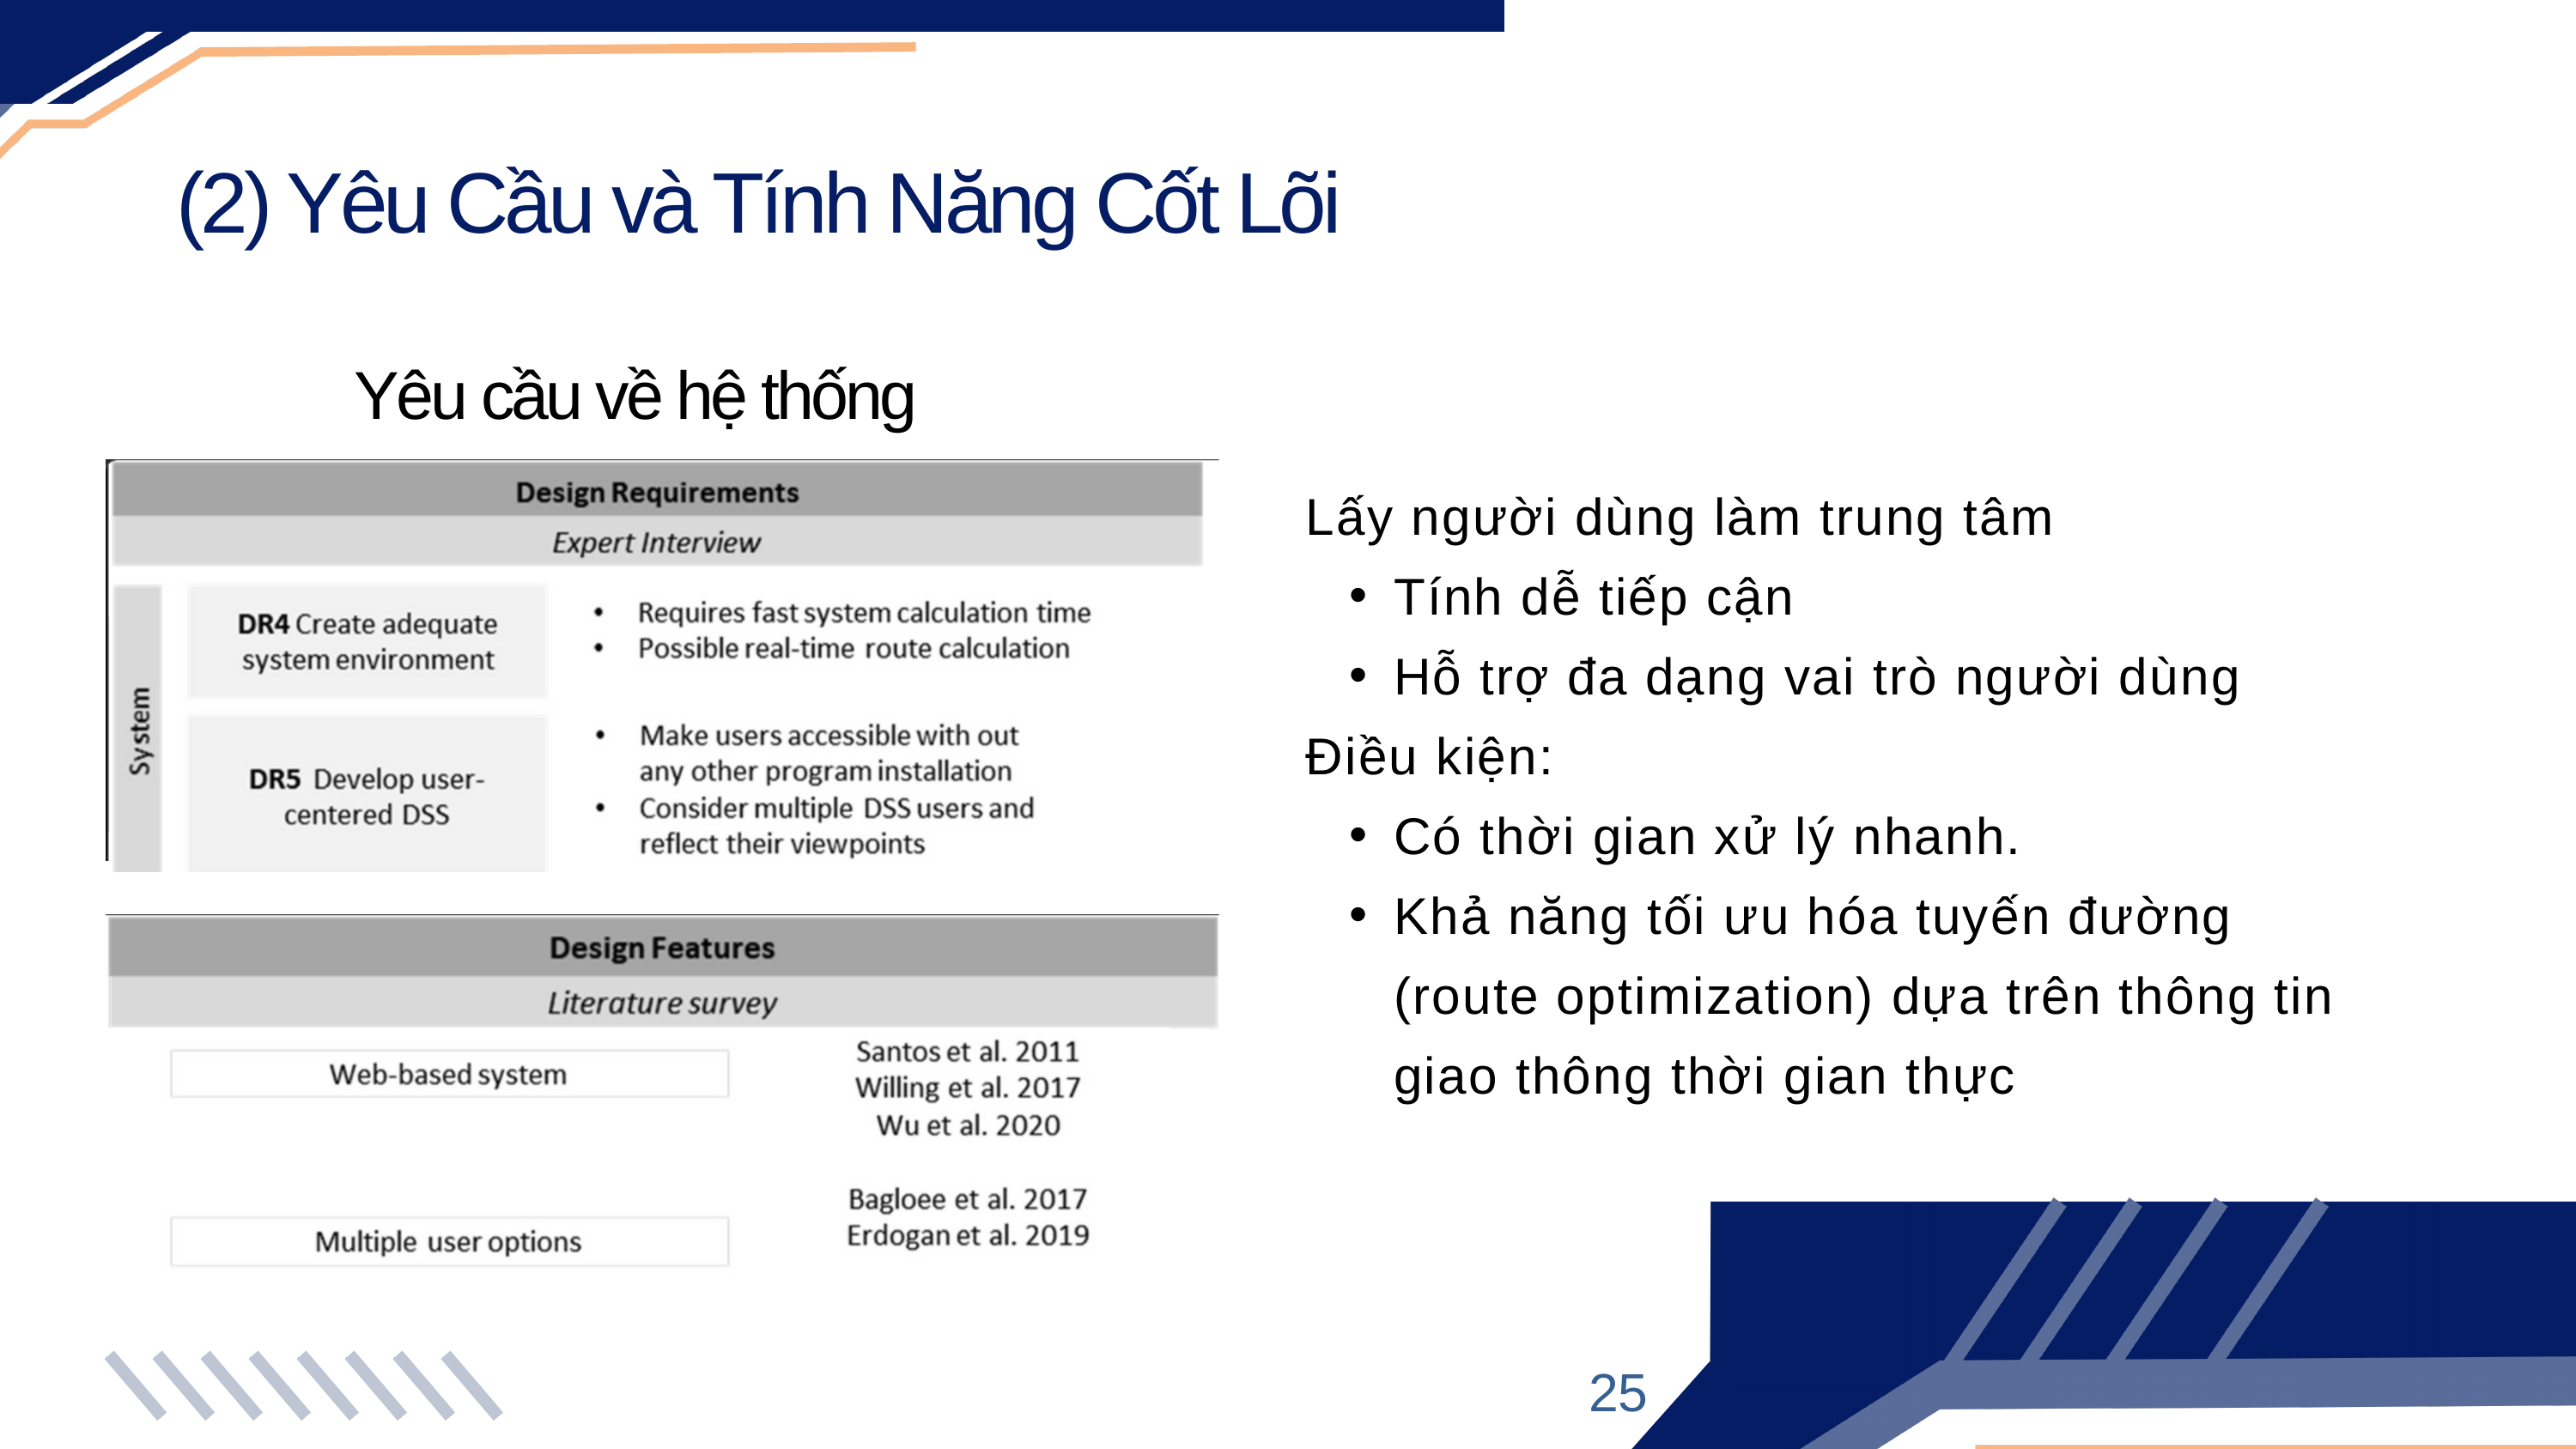

(2) Yêu Cầu và Tính Năng Cốt Lõi
Yêu cầu về hệ thống

Lấy người dùng làm trung tâm
Tính dễ tiếp cận
Hỗ trợ đa dạng vai trò người dùng
Điều kiện:
Có thời gian xử lý nhanh.
Khả năng tối ưu hóa tuyến đường (route optimization) dựa trên thông tin giao thông thời gian thực

25